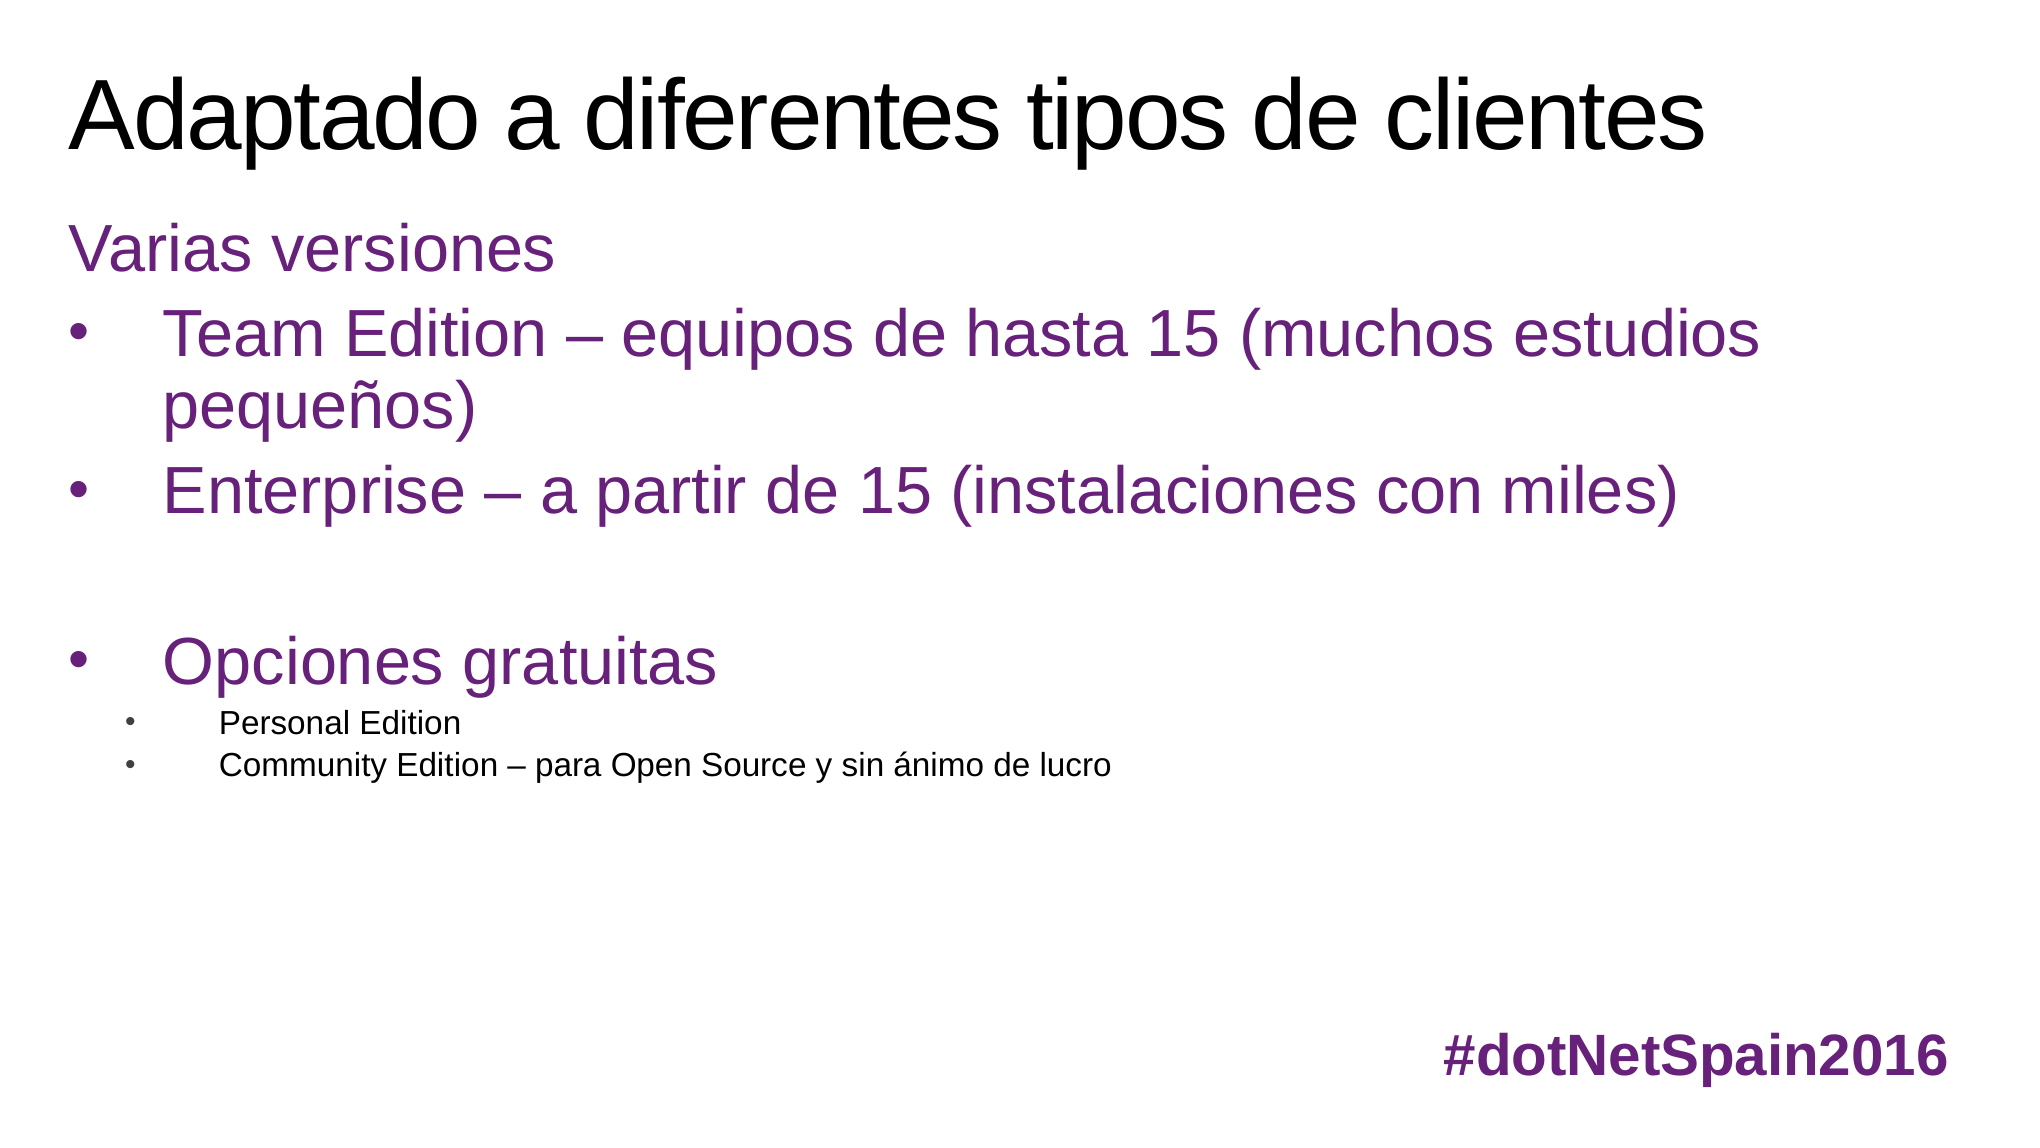

# Adaptado a diferentes tipos de clientes
Varias versiones
Team Edition – equipos de hasta 15 (muchos estudios pequeños)
Enterprise – a partir de 15 (instalaciones con miles)

Opciones gratuitas
Personal Edition
Community Edition – para Open Source y sin ánimo de lucro